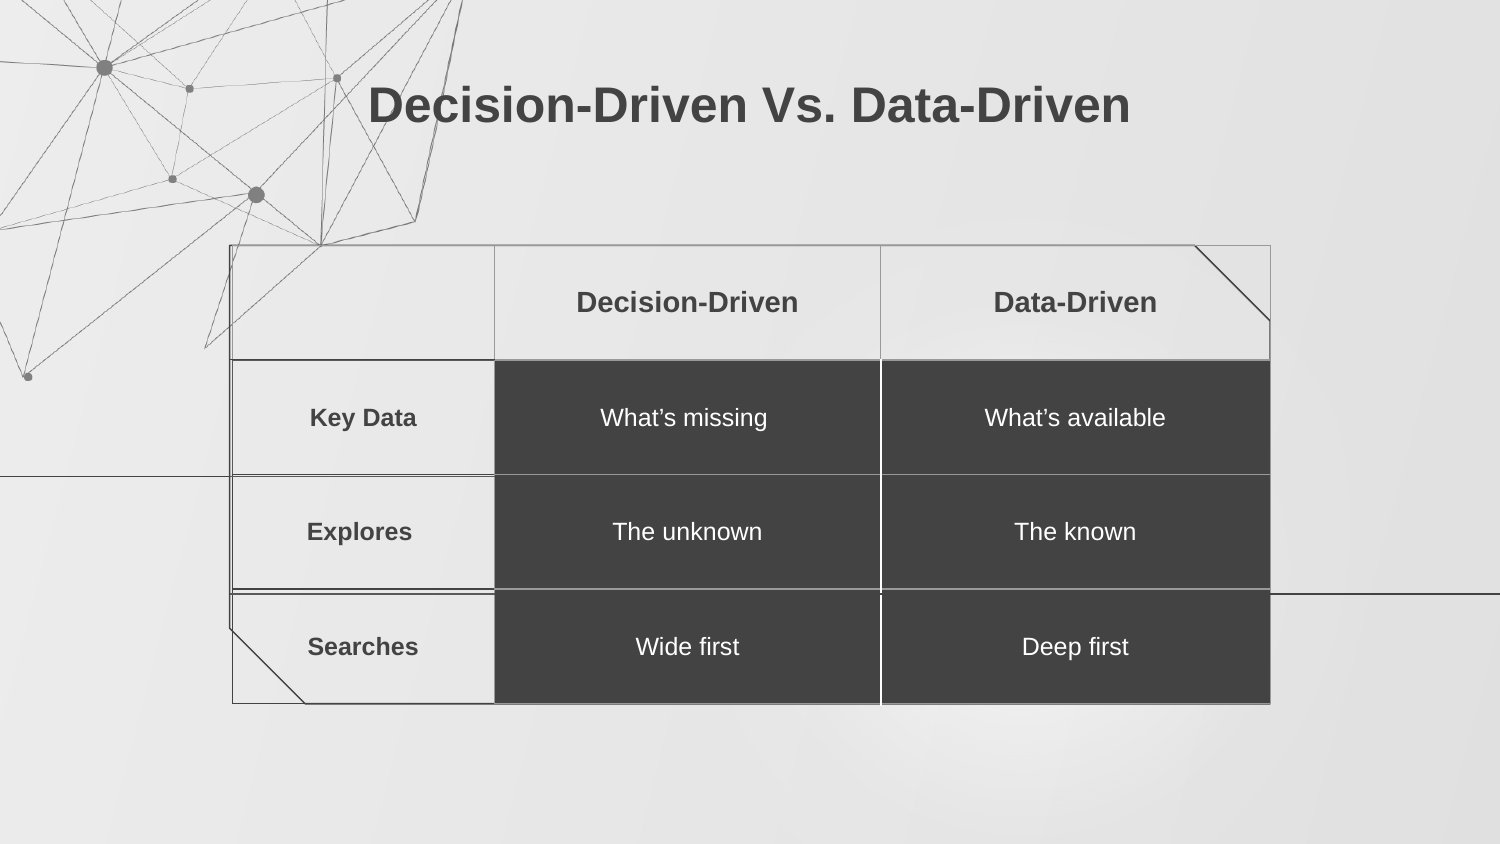

# Decision-Driven Vs. Data-Driven

|  | Decision-Driven | Data-Driven |
| --- | --- | --- |
| Key Data | What’s missing | What’s available |
| Explores | The unknown | The known |
| Searches | Wide first | Deep first |